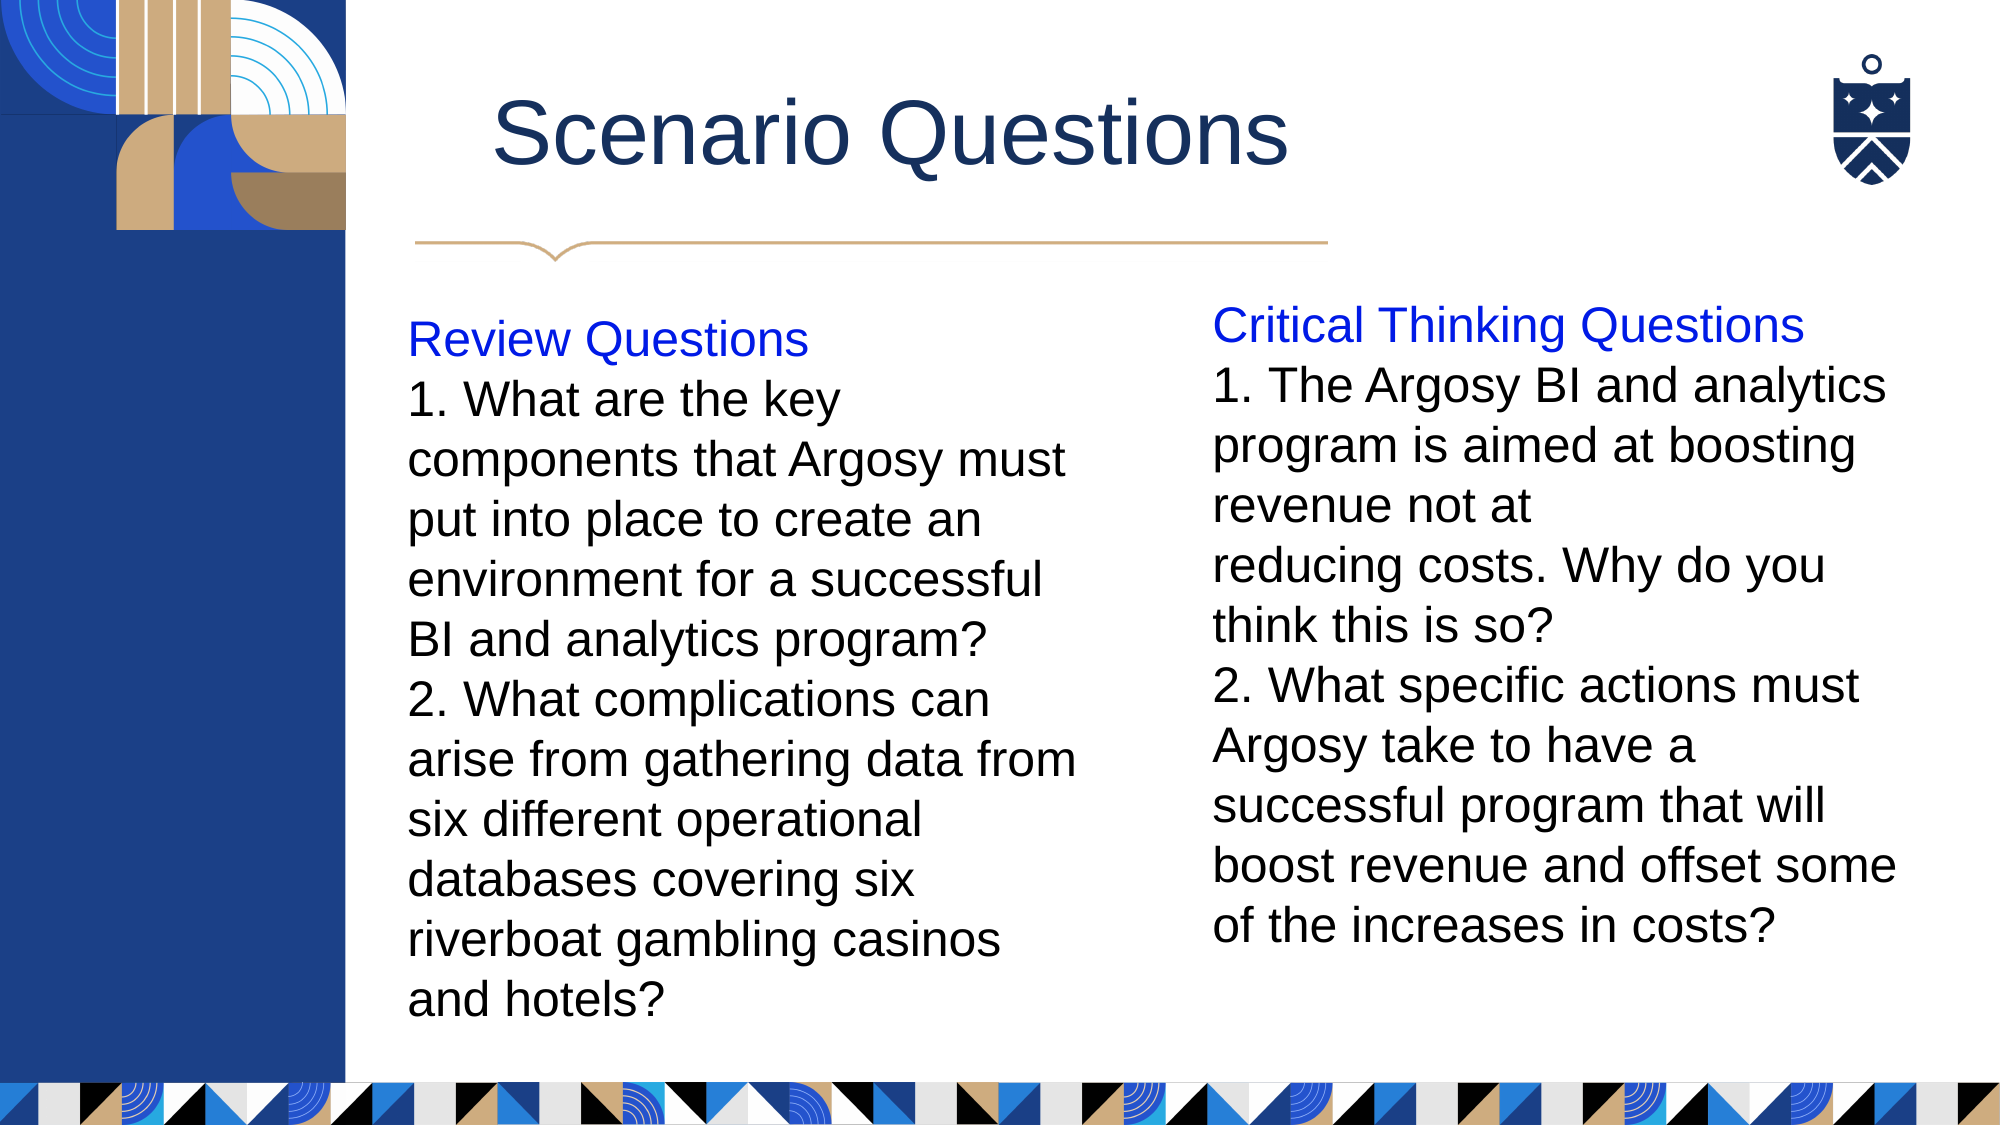

Scenario Questions

Critical Thinking Questions
1. The Argosy BI and analytics program is aimed at boosting revenue not at
reducing costs. Why do you think this is so?
2. What specific actions must Argosy take to have a successful program that will
boost revenue and offset some of the increases in costs?
Review Questions
1. What are the key components that Argosy must put into place to create an
environment for a successful BI and analytics program?
2. What complications can arise from gathering data from six different operational
databases covering six riverboat gambling casinos and hotels?